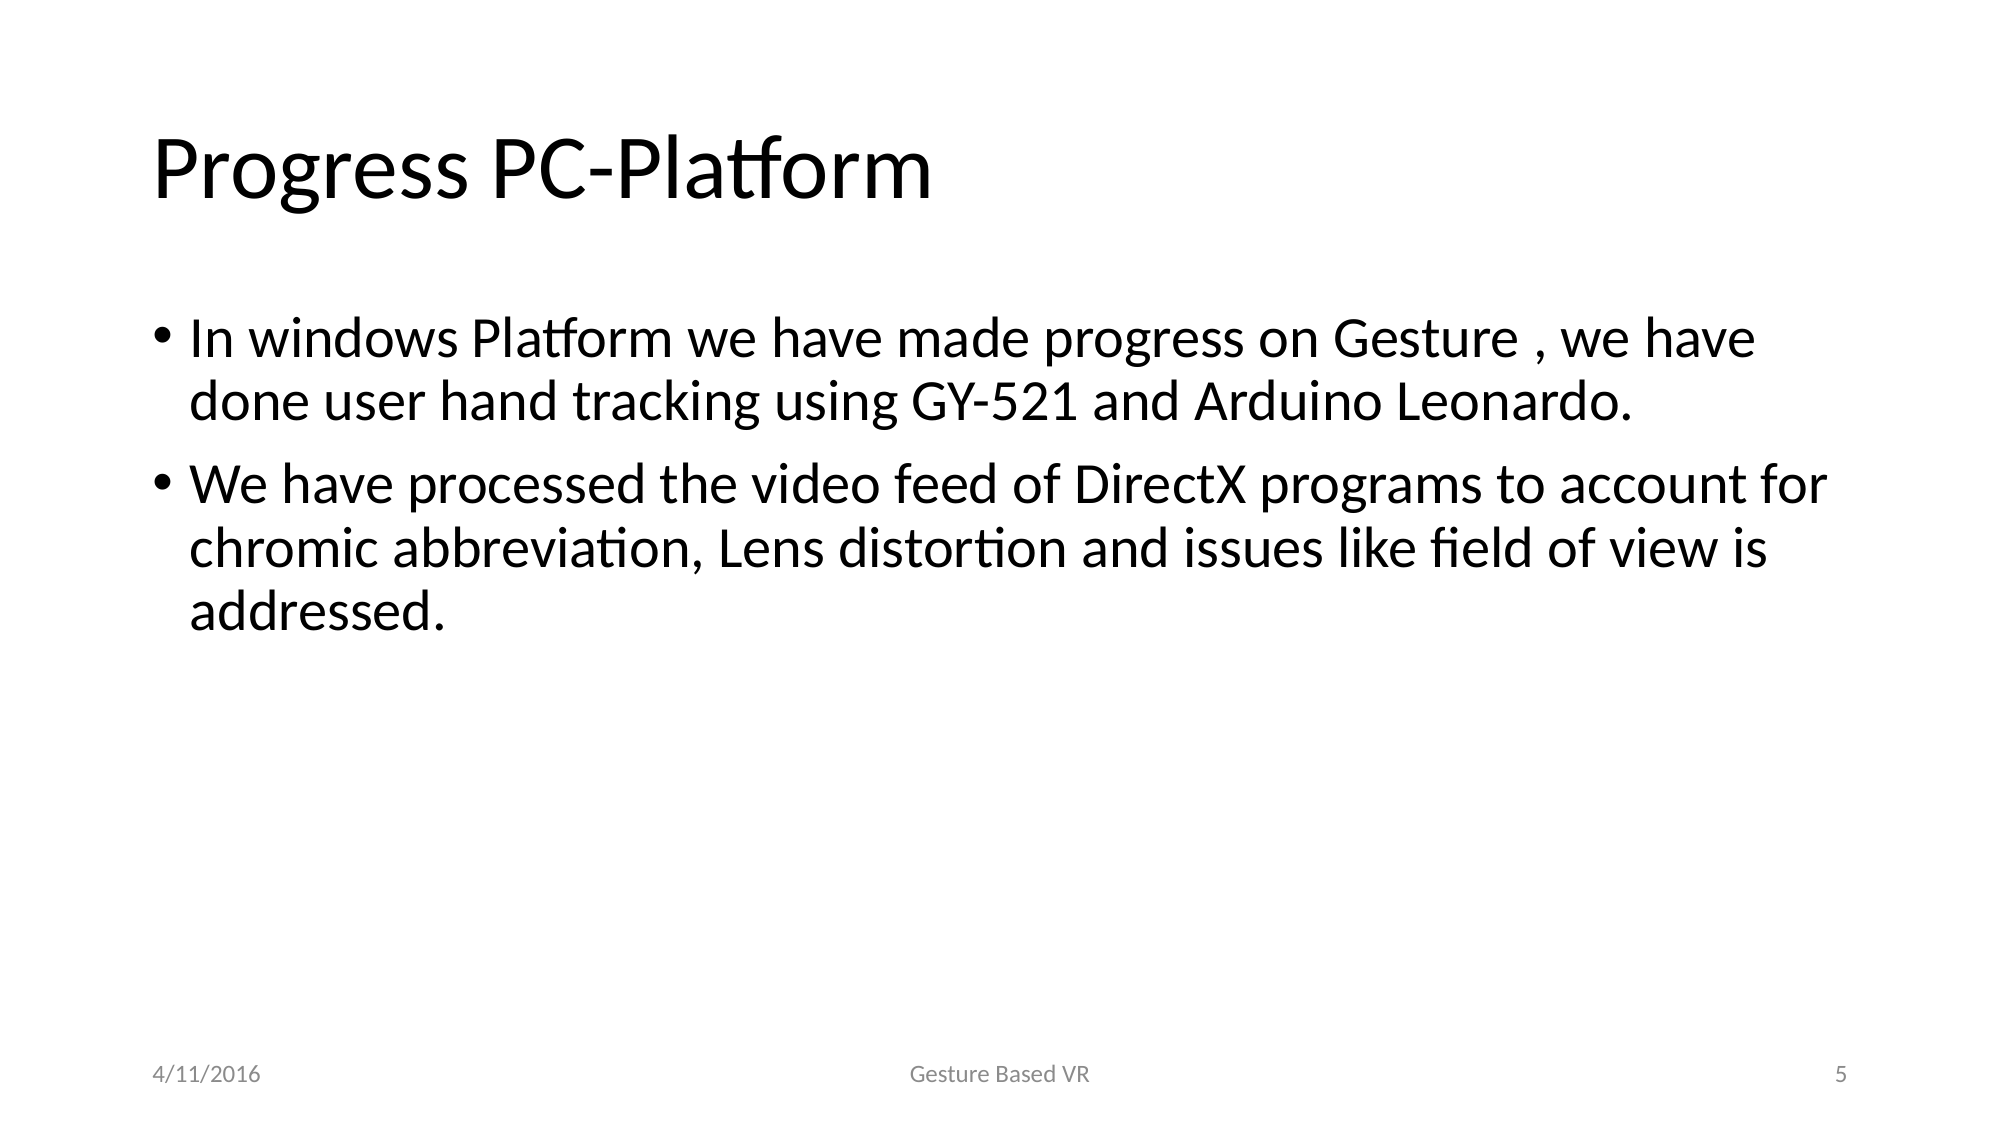

# Progress PC-Platform
In windows Platform we have made progress on Gesture , we have done user hand tracking using GY-521 and Arduino Leonardo.
We have processed the video feed of DirectX programs to account for chromic abbreviation, Lens distortion and issues like field of view is addressed.
4/11/2016
Gesture Based VR
5